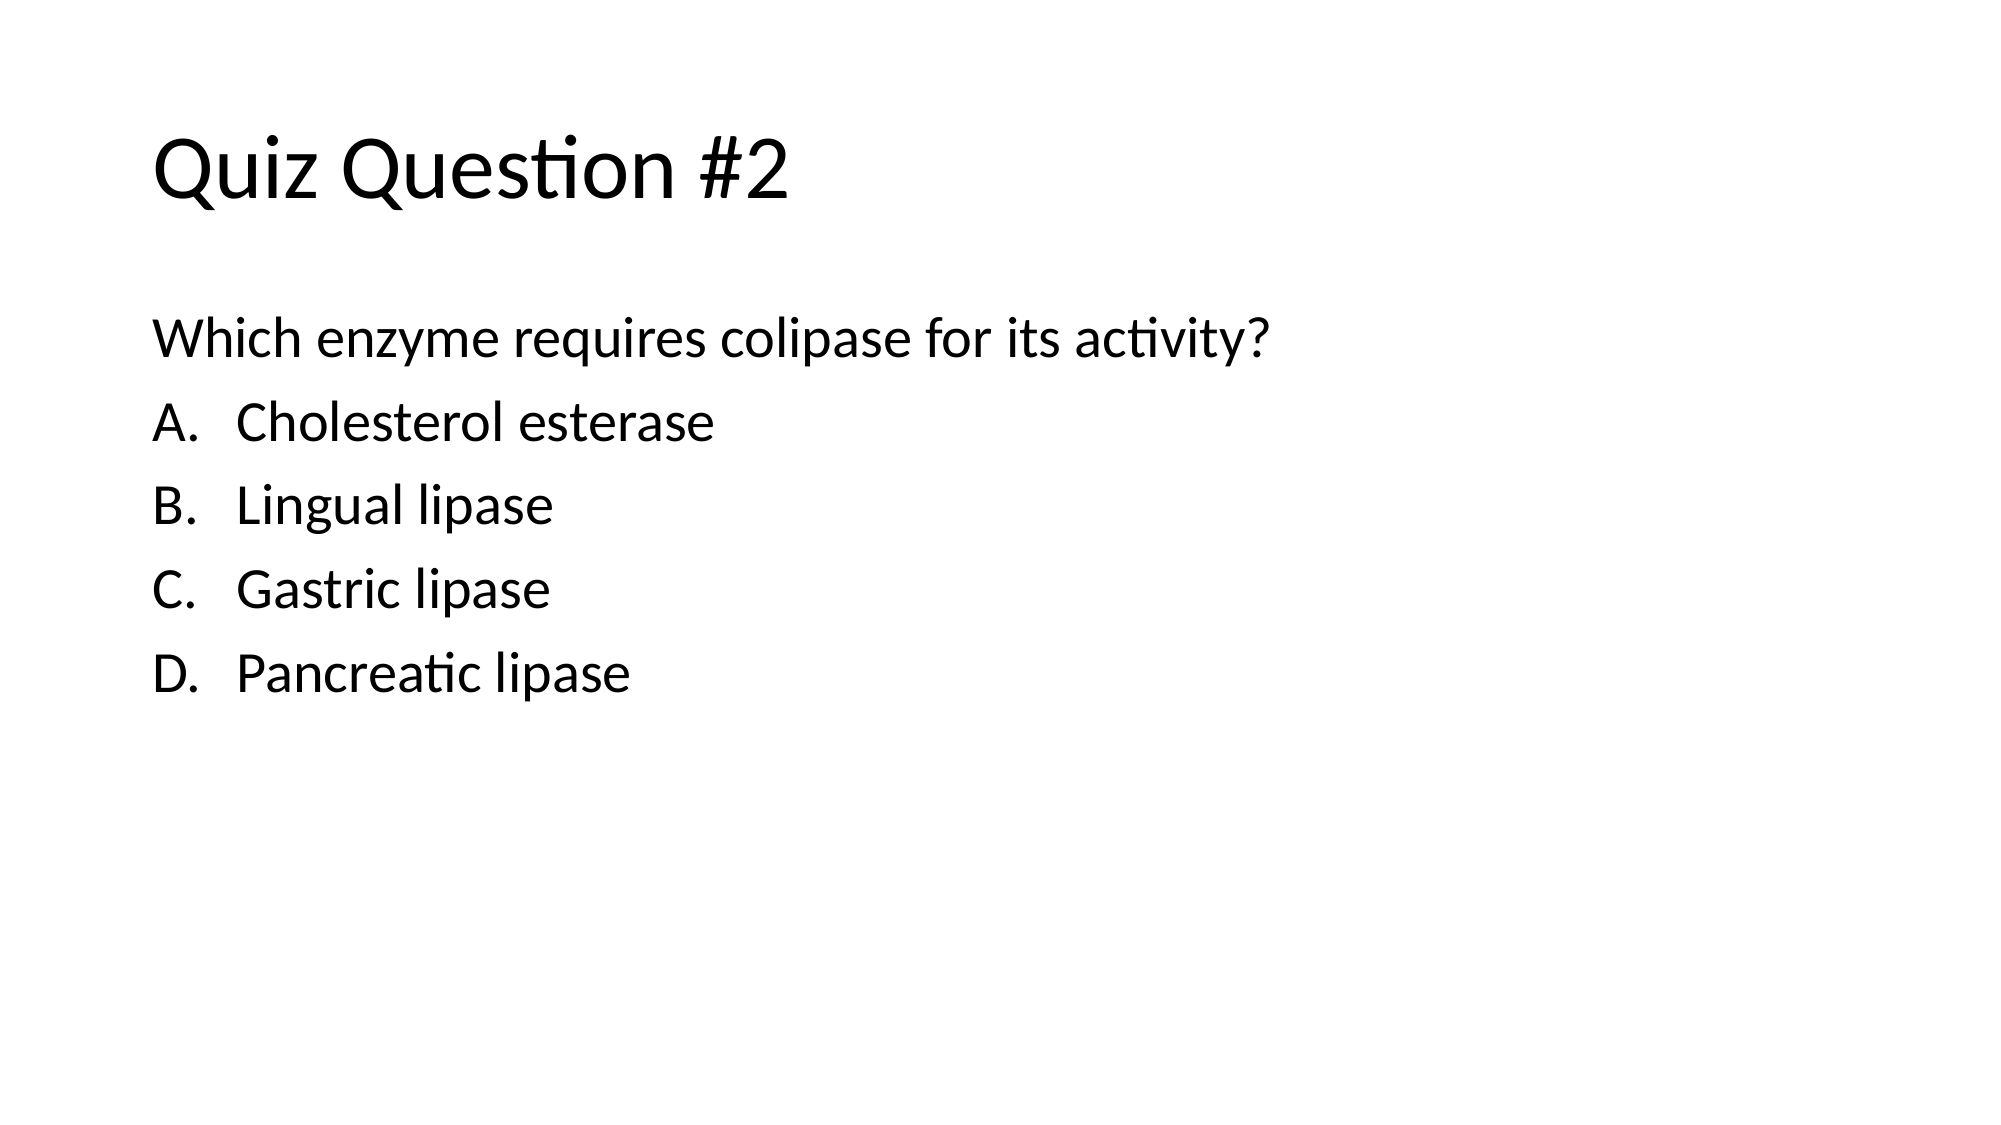

# Quiz Question #2
Which enzyme requires colipase for its activity?
Cholesterol esterase
Lingual lipase
Gastric lipase
Pancreatic lipase